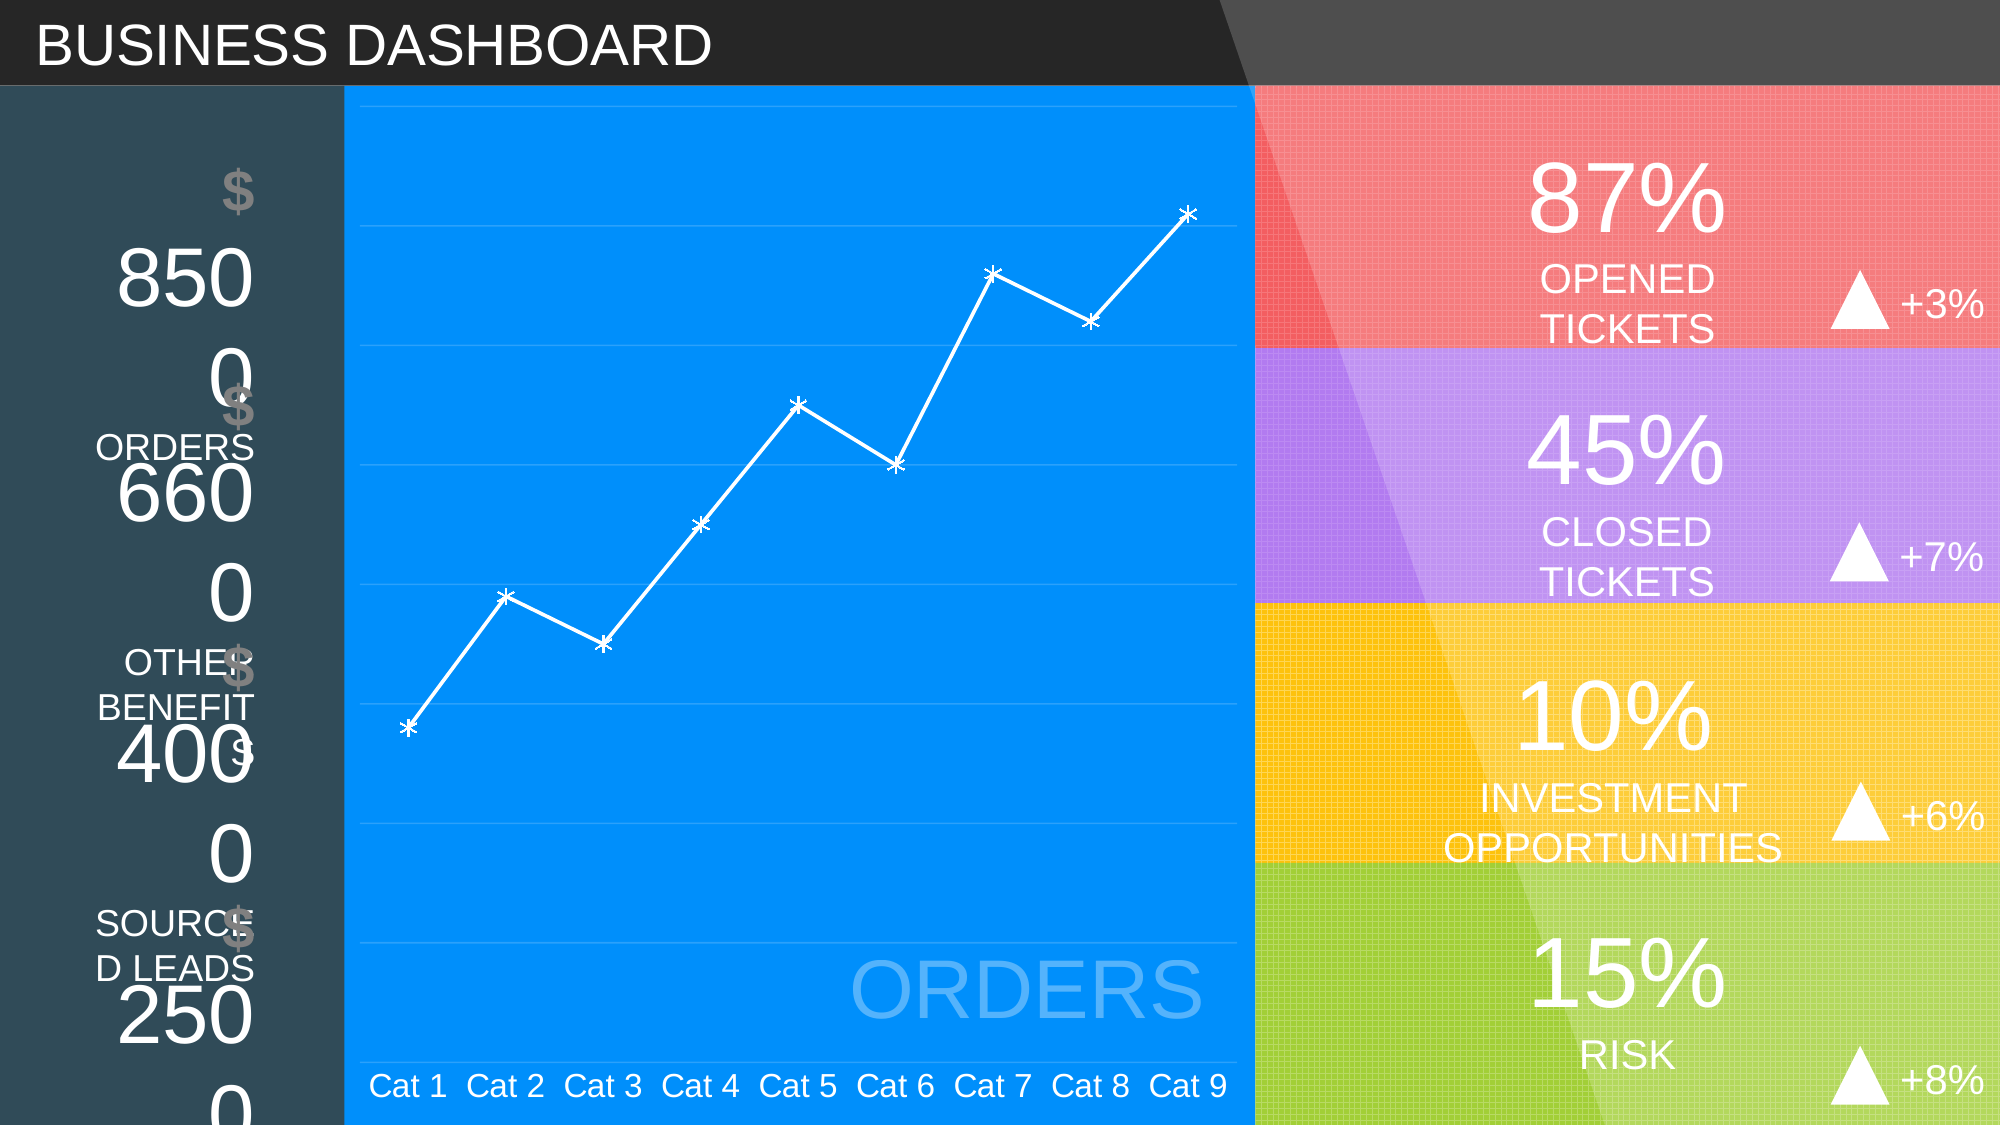

BUSINESS DASHBOARD

### Chart

| Category | Series 1 |
|---|---|
| Cat 1 | 2.8 |
| Cat 2 | 3.9 |
| Cat 3 | 3.5 |
| Cat 4 | 4.5 |
| Cat 5 | 5.5 |
| Cat 6 | 5.0 |
| Cat 7 | 6.6 |
| Cat 8 | 6.2 |
| Cat 9 | 7.1 |

87%
OPENED TICKETS
87%
OPEN TICKETS
$ 8500
ORDERS

+3%

$ 6600
OTHER BENEFITS
45%
CLOSED TICKETS

+7%

$ 4000
SOURCED LEADS
10%
INVESTMENT OPPORTUNITIES

+6%

$ 2500
INVESTMENT
15%
RISK

+8%
ORDERS